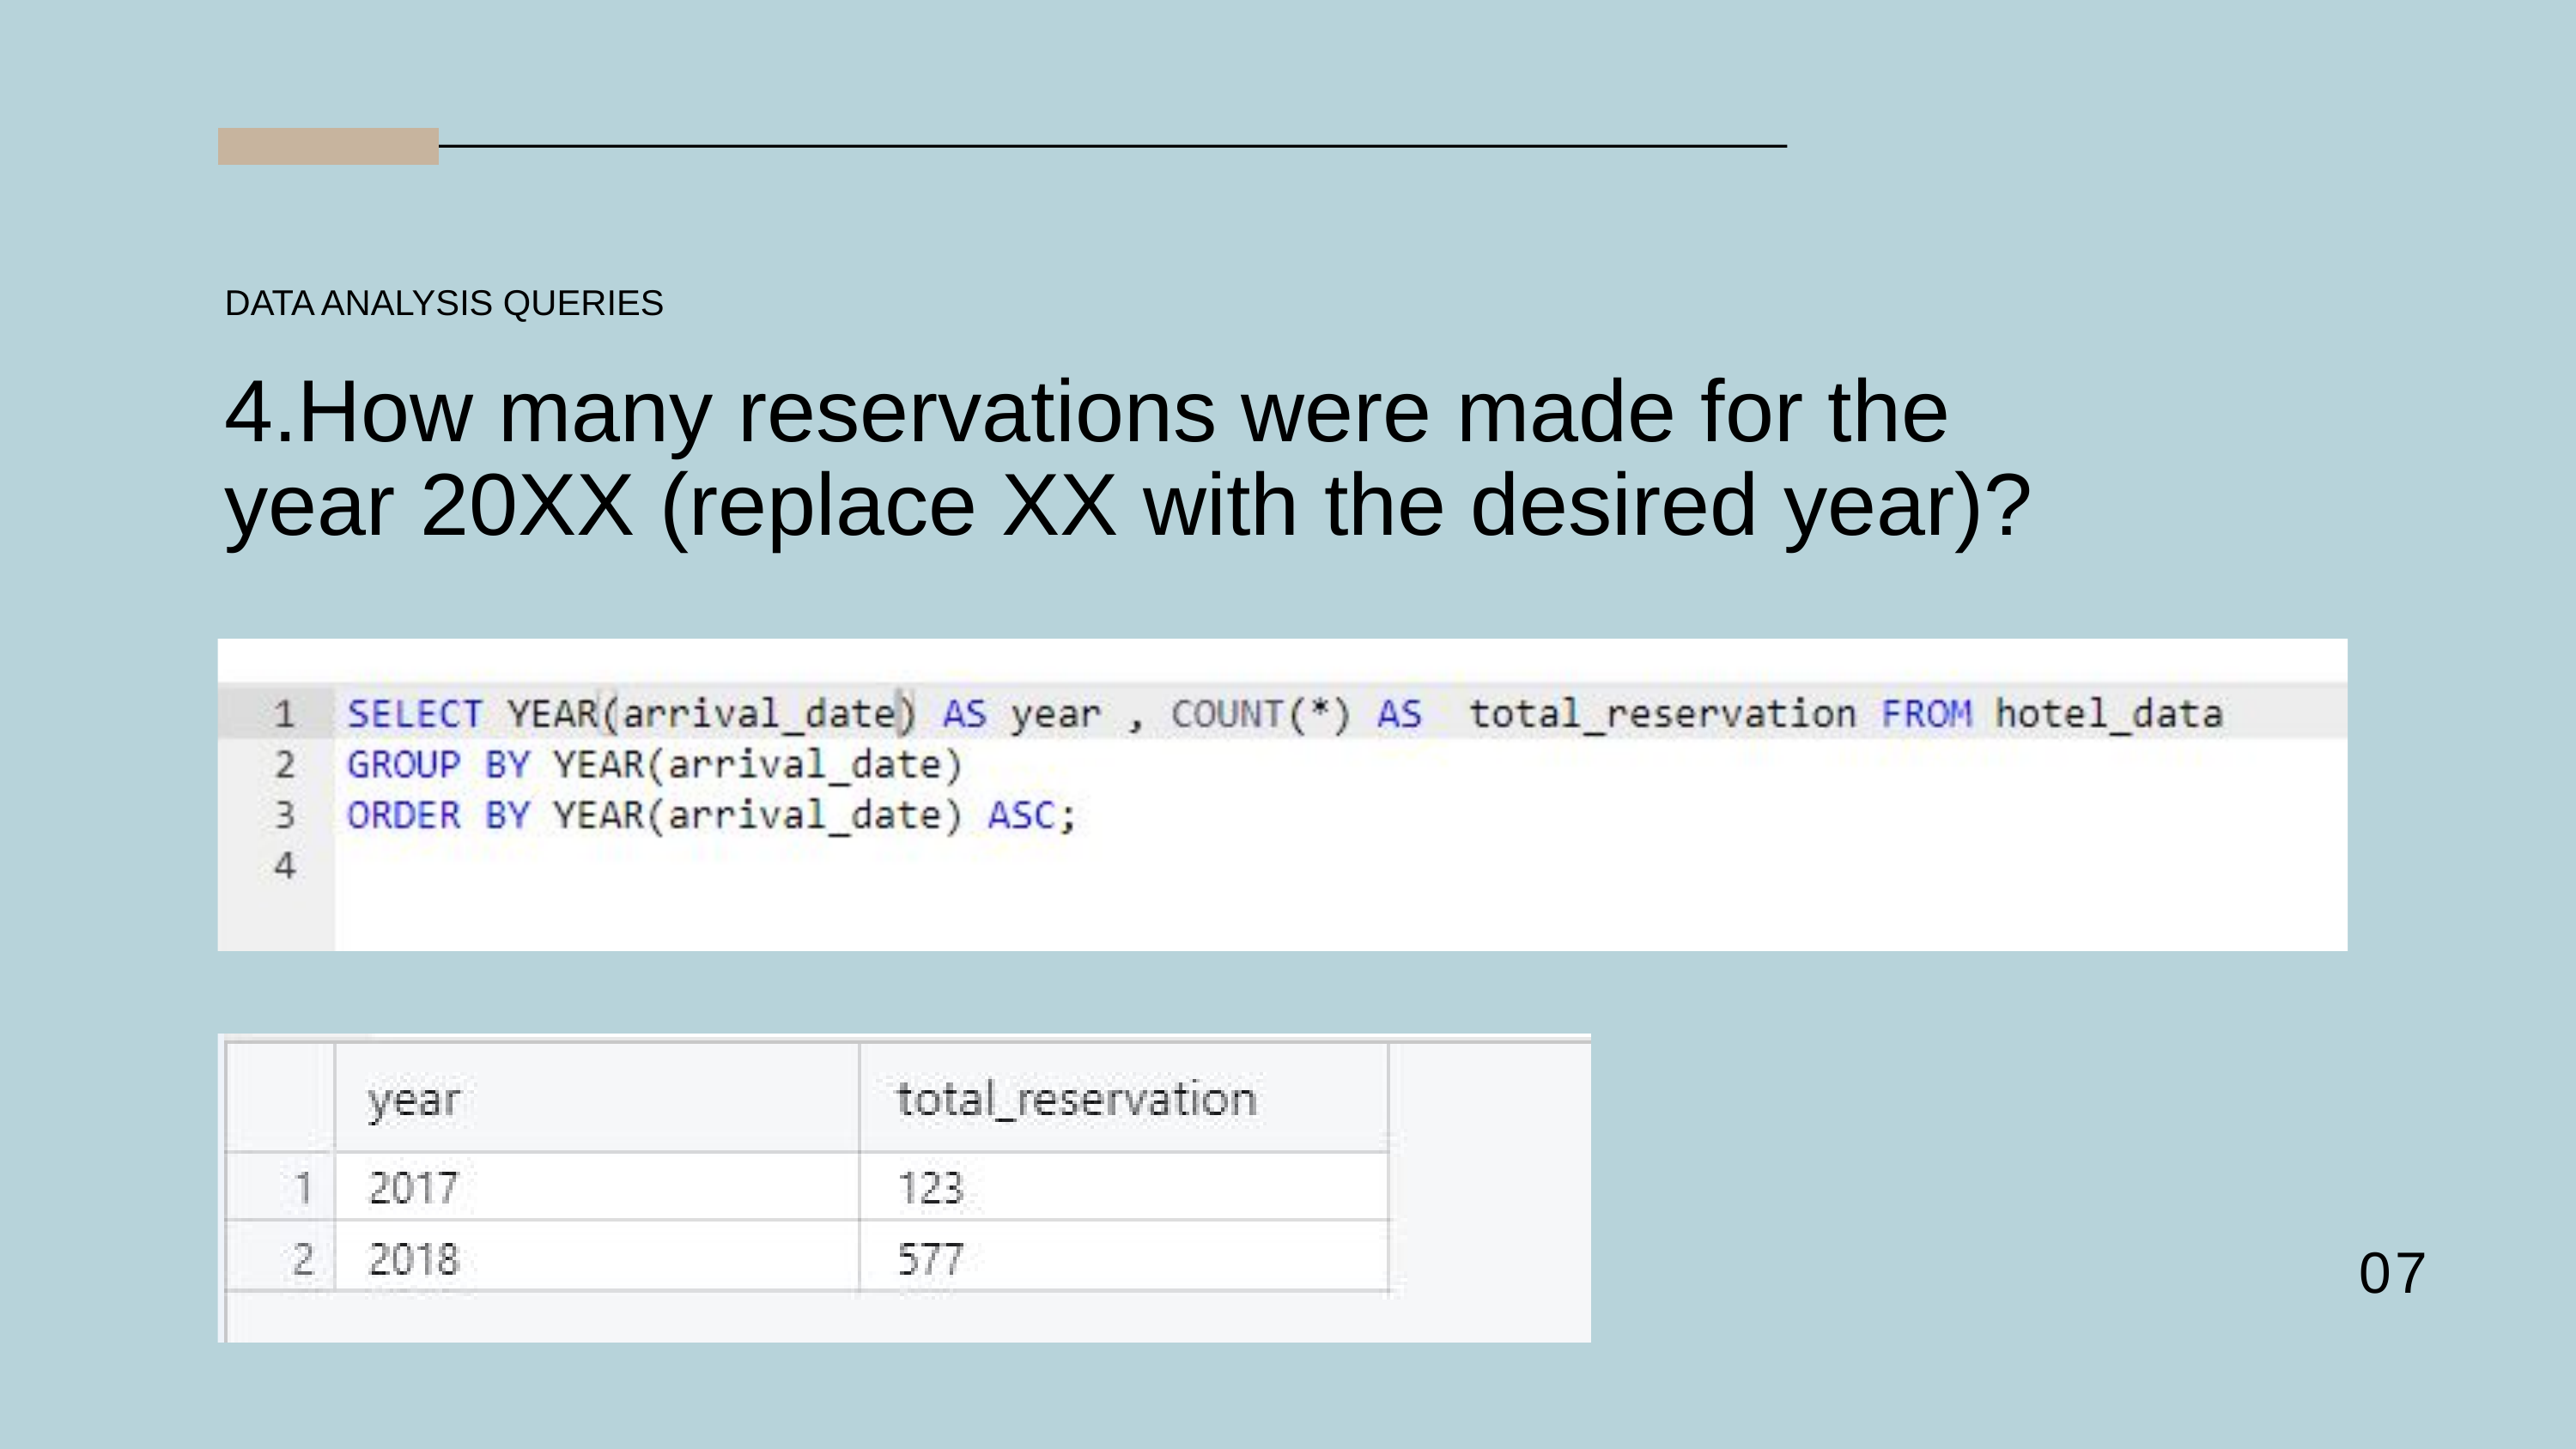

DATA ANALYSIS QUERIES
4.How many reservations were made for the year 20XX (replace XX with the desired year)?

07